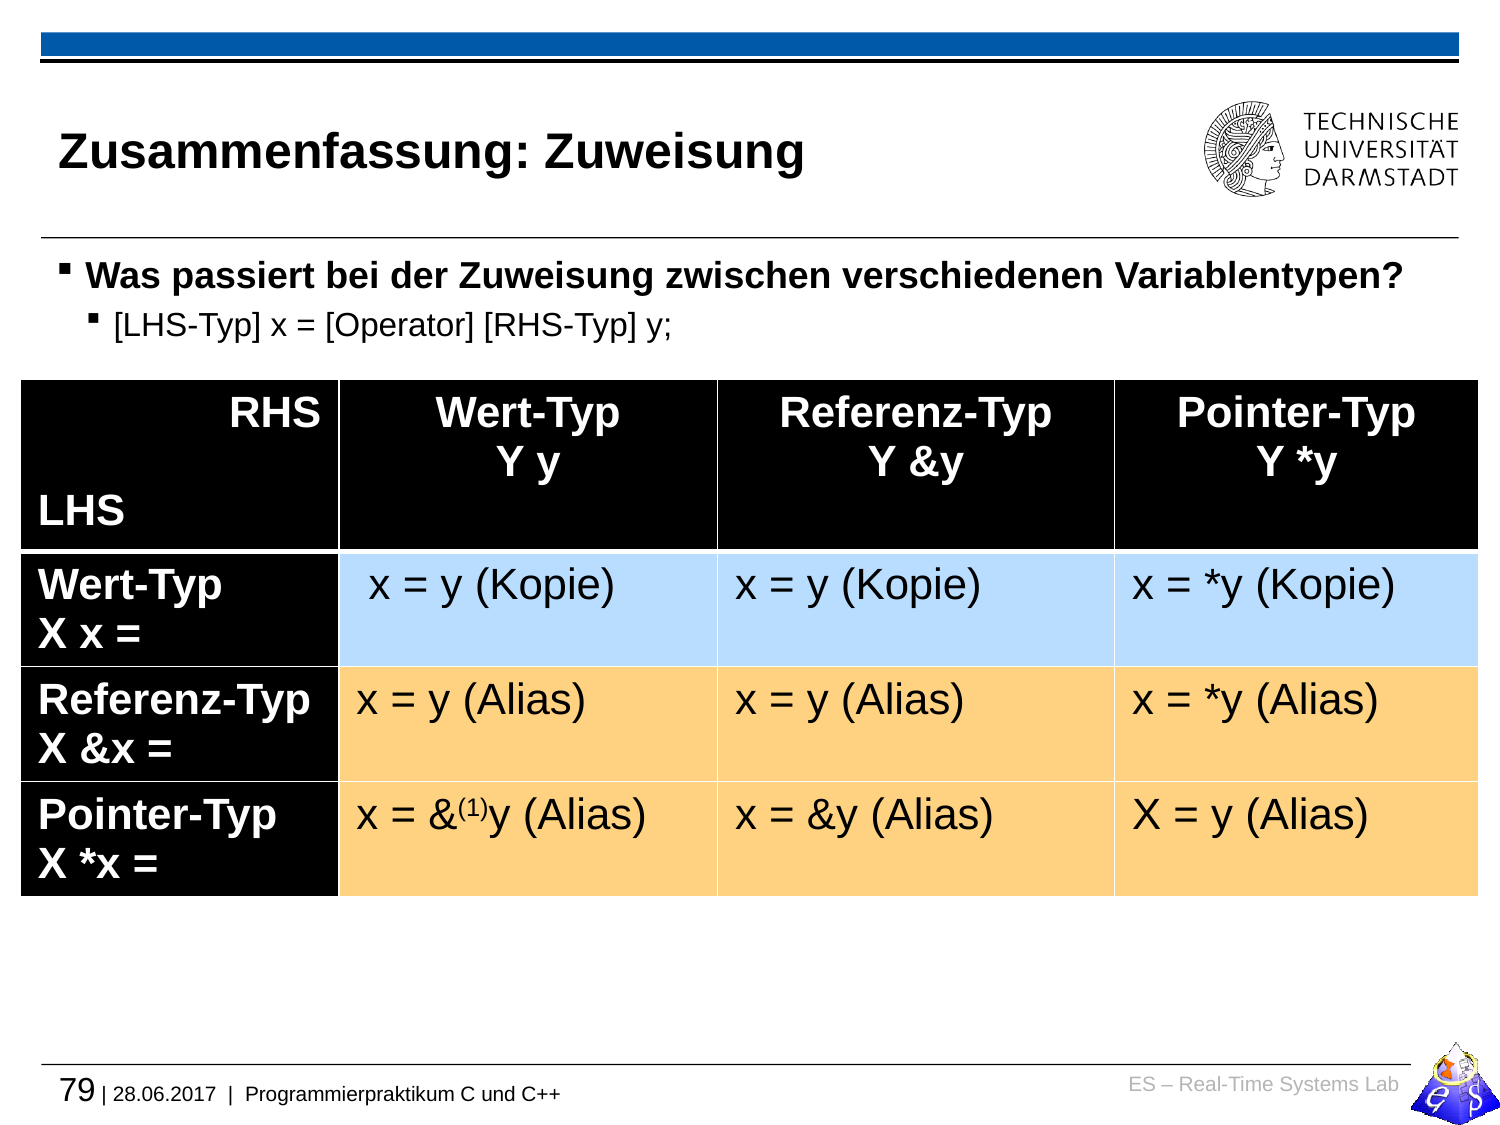

# Zusammenfassung: Zuweisung
Was passiert bei der Zuweisung zwischen verschiedenen Variablentypen?
[LHS-Typ] x = [Operator] [RHS-Typ] y;

(1) Adressoperator kann nur auf "benamte" Objekte angewandt werden (z.B. Variablen), nicht aber auf anonyme Objekte und Literale (z.B. &42, &Building())
| RHS LHS | Wert-Typ Y y | Referenz-Typ Y &y | Pointer-Typ Y \*y |
| --- | --- | --- | --- |
| Wert-Typ X x = | x = y (Kopie) | x = y (Kopie) | x = \*y (Kopie) |
| Referenz-Typ X &x = | x = y (Alias) | x = y (Alias) | x = \*y (Alias) |
| Pointer-Typ X \*x = | x = &(1)y (Alias) | x = &y (Alias) | X = y (Alias) |